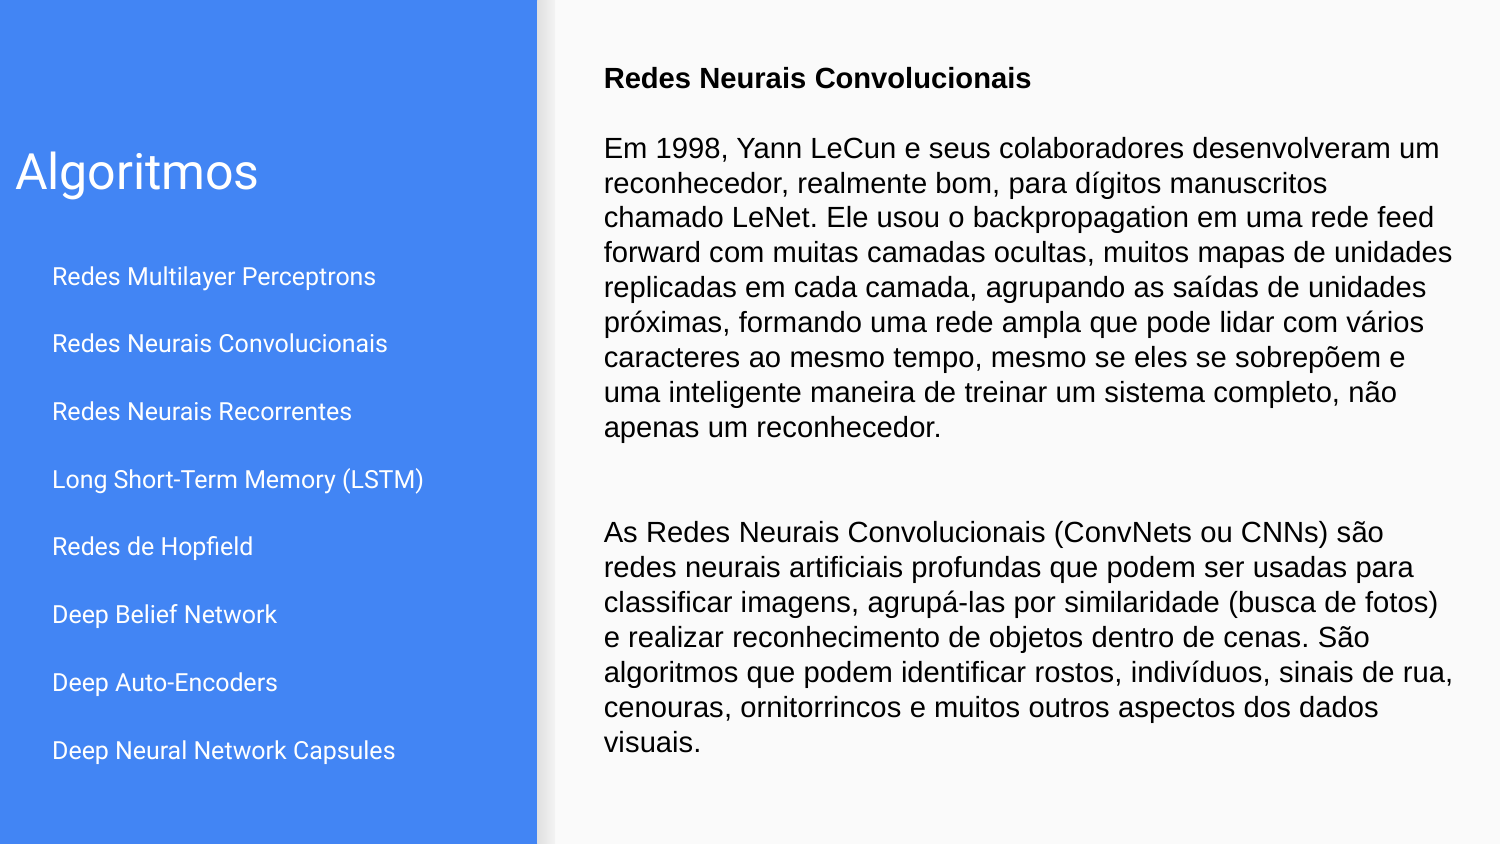

Redes Neurais Convolucionais

Em 1998, Yann LeCun e seus colaboradores desenvolveram um reconhecedor, realmente bom, para dígitos manuscritos chamado LeNet. Ele usou o backpropagation em uma rede feed forward com muitas camadas ocultas, muitos mapas de unidades replicadas em cada camada, agrupando as saídas de unidades próximas, formando uma rede ampla que pode lidar com vários caracteres ao mesmo tempo, mesmo se eles se sobrepõem e uma inteligente maneira de treinar um sistema completo, não apenas um reconhecedor.

As Redes Neurais Convolucionais (ConvNets ou CNNs) são redes neurais artificiais profundas que podem ser usadas para classificar imagens, agrupá-las por similaridade (busca de fotos) e realizar reconhecimento de objetos dentro de cenas. São algoritmos que podem identificar rostos, indivíduos, sinais de rua, cenouras, ornitorrincos e muitos outros aspectos dos dados visuais.
# Algoritmos
Redes Multilayer Perceptrons
Redes Neurais Convolucionais
Redes Neurais Recorrentes
Long Short-Term Memory (LSTM)
Redes de Hopfield
Deep Belief Network
Deep Auto-Encoders
Deep Neural Network Capsules